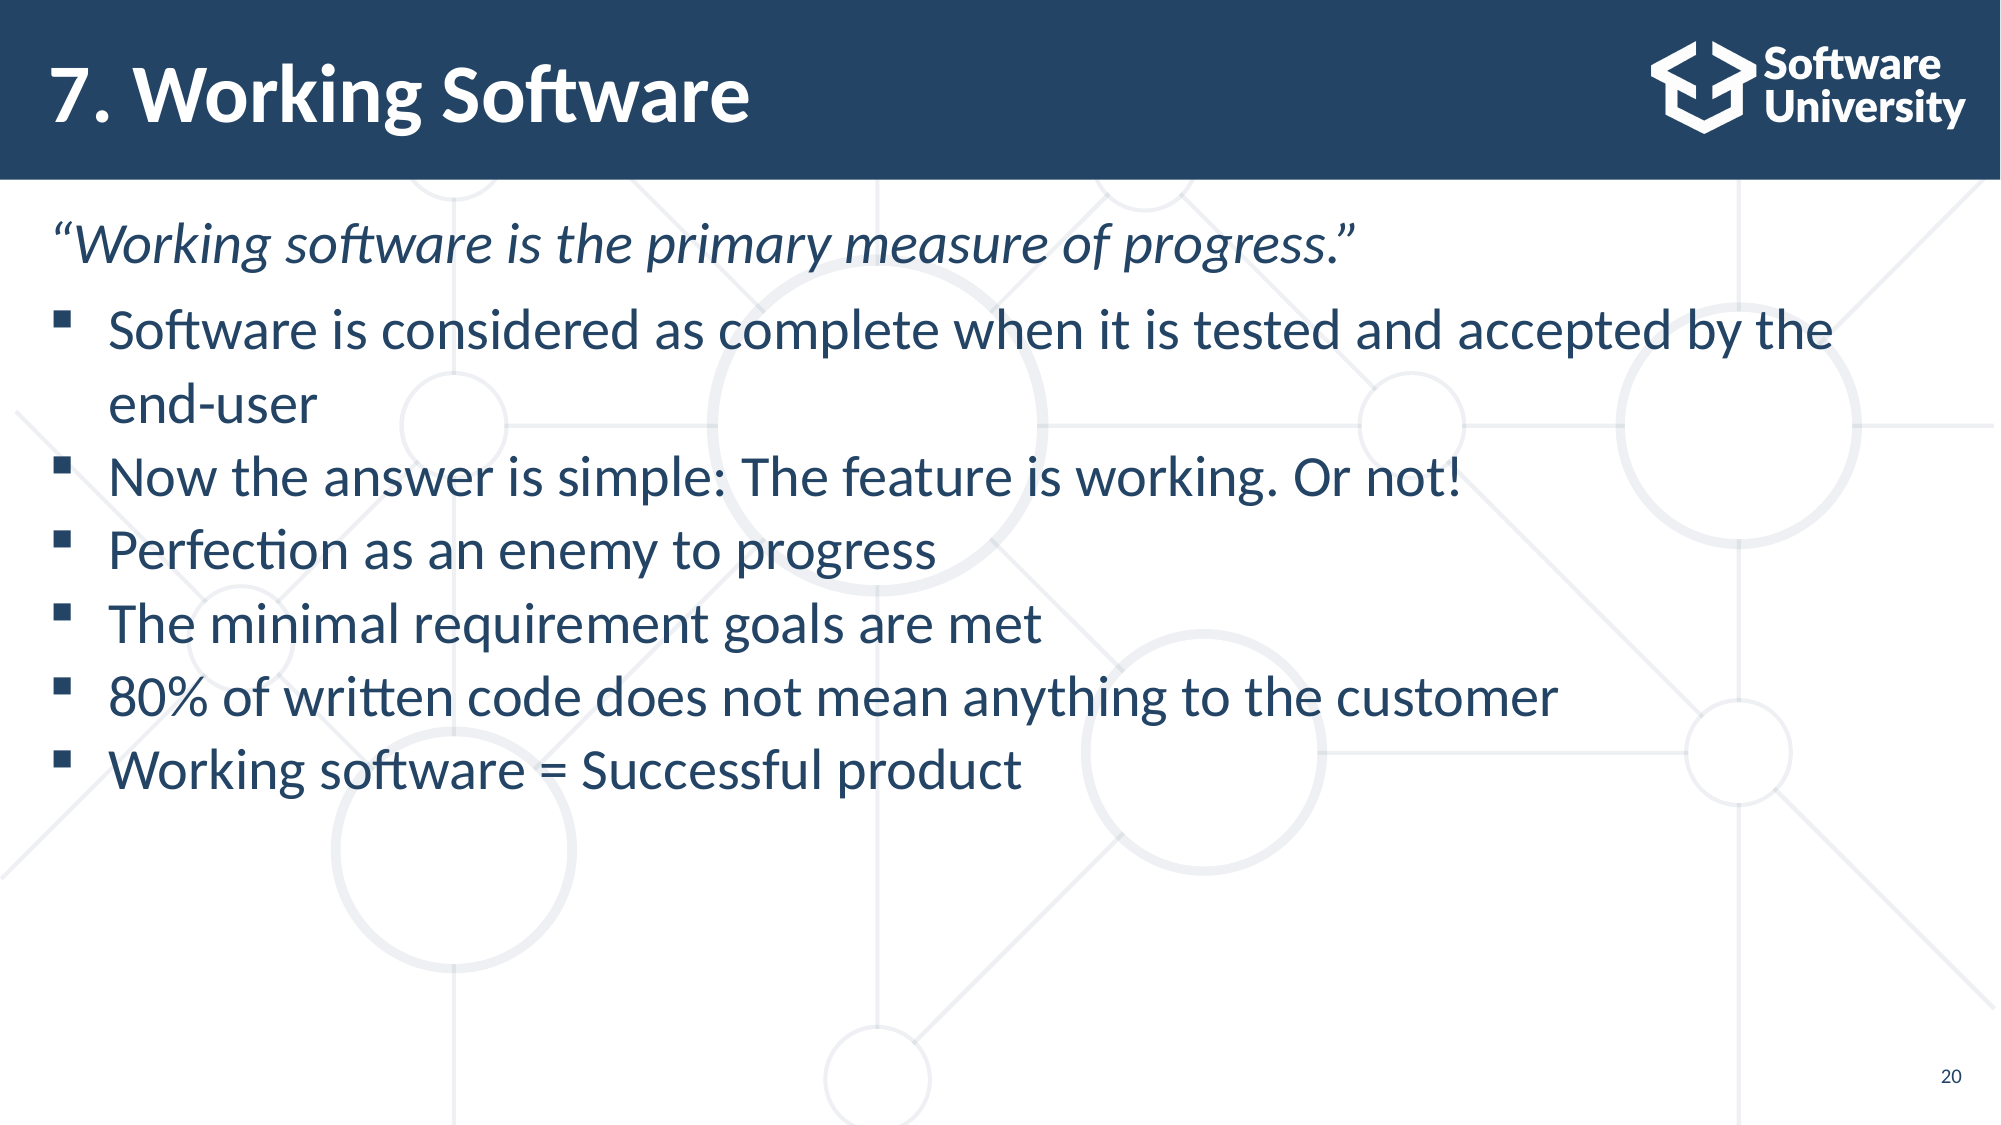

# 7. Working Software
“Working software is the primary measure of progress.”
Software is considered as complete when it is tested and accepted by the end-user
Now the answer is simple: The feature is working. Or not!
Perfection as an enemy to progress
The minimal requirement goals are met
80% of written code does not mean anything to the customer
Working software = Successful product

20